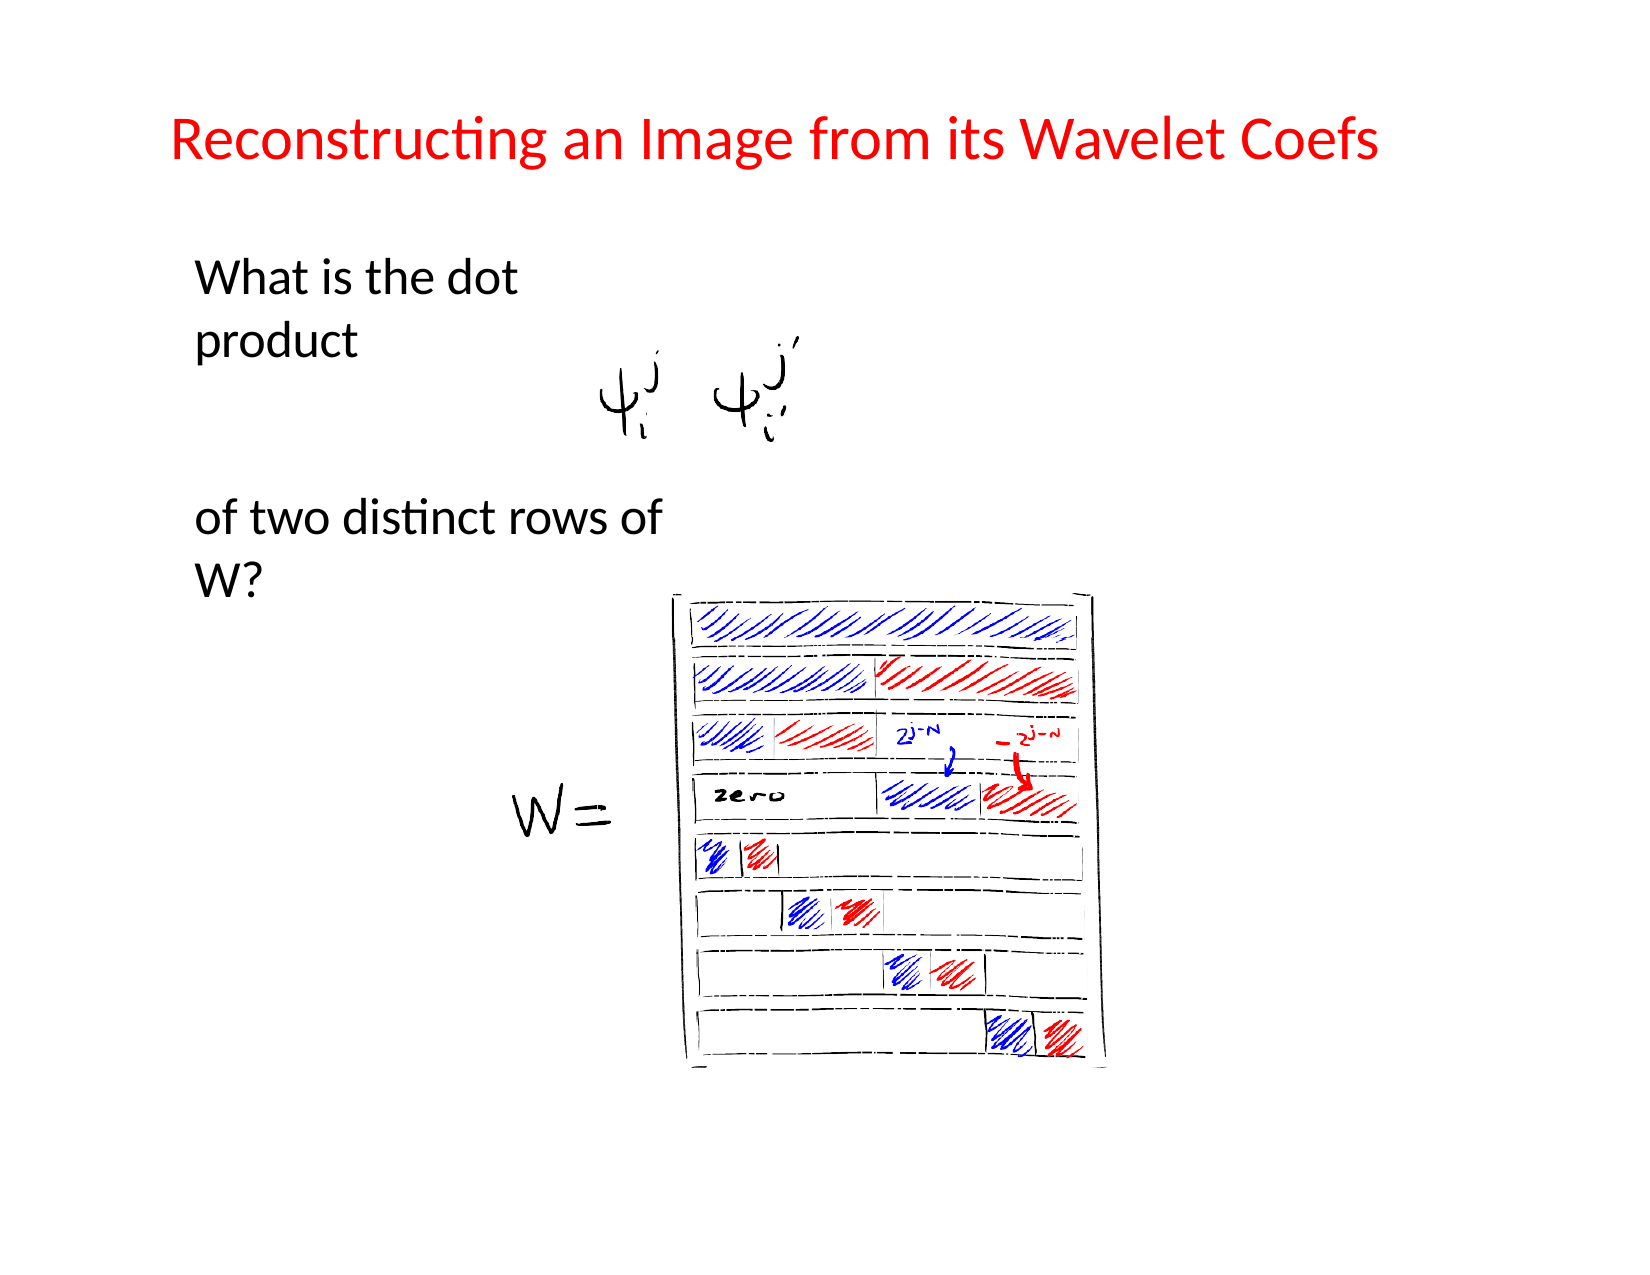

# Reconstructing an Image from its Wavelet Coefs
What is the dot product

of two distinct rows of W?